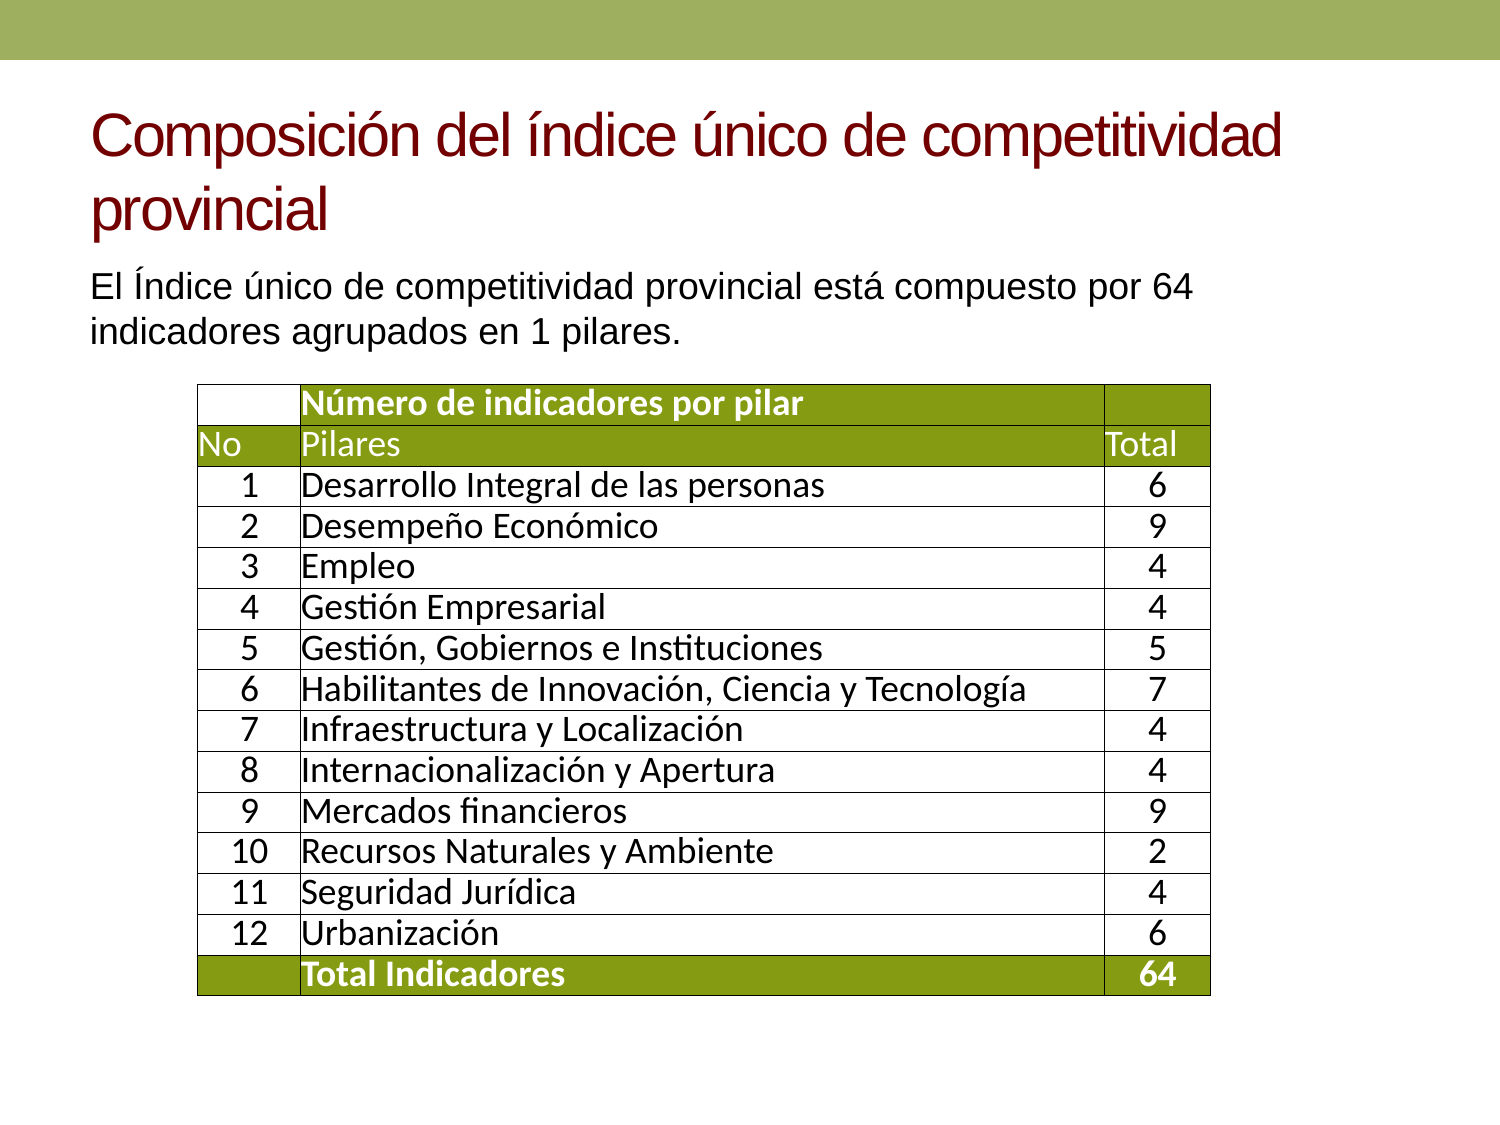

# Composición del índice único de competitividad provincial
El Índice único de competitividad provincial está compuesto por 64 indicadores agrupados en 1 pilares.
|  | Número de indicadores por pilar |  |
| --- | --- | --- |
| No | Pilares | Total |
| 1 | Desarrollo Integral de las personas | 6 |
| 2 | Desempeño Económico | 9 |
| 3 | Empleo | 4 |
| 4 | Gestión Empresarial | 4 |
| 5 | Gestión, Gobiernos e Instituciones | 5 |
| 6 | Habilitantes de Innovación, Ciencia y Tecnología | 7 |
| 7 | Infraestructura y Localización | 4 |
| 8 | Internacionalización y Apertura | 4 |
| 9 | Mercados financieros | 9 |
| 10 | Recursos Naturales y Ambiente | 2 |
| 11 | Seguridad Jurídica | 4 |
| 12 | Urbanización | 6 |
|  | Total Indicadores | 64 |